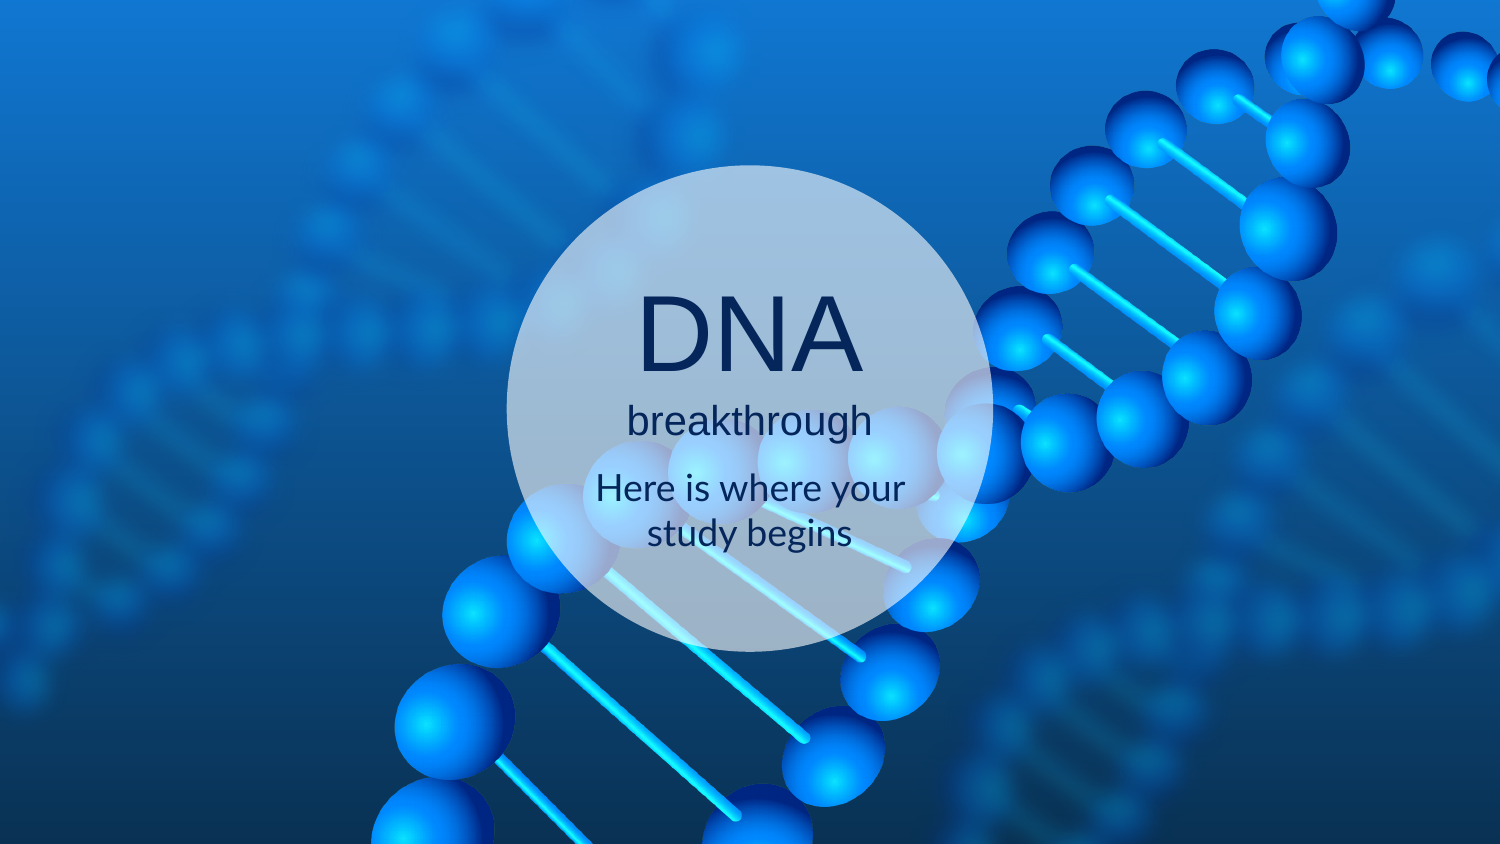

# DNA

breakthrough
Here is where your study begins